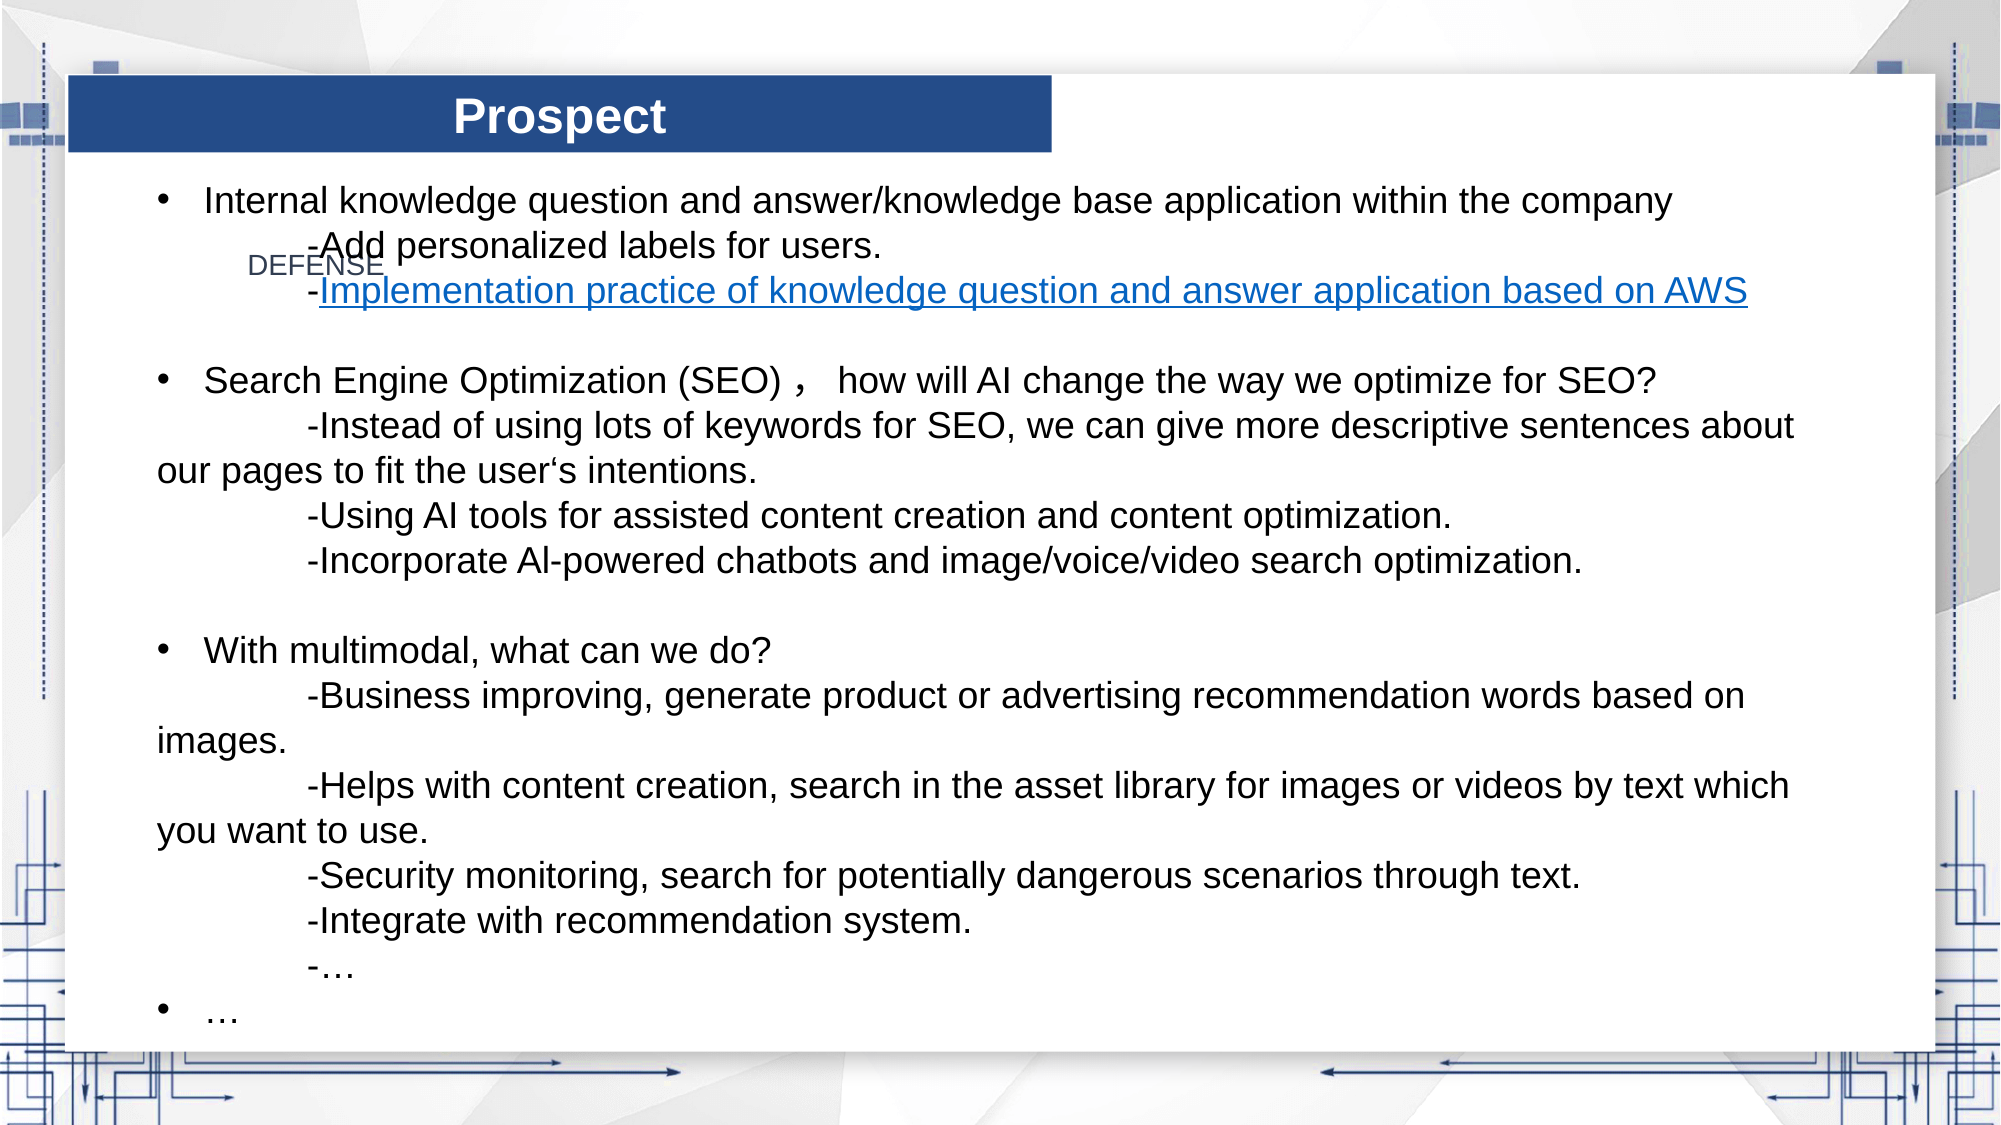

Prospect

Internal knowledge question and answer/knowledge base application within the company
	-Add personalized labels for users.
 	-Implementation practice of knowledge question and answer application based on AWS

Search Engine Optimization (SEO)，how will AI change the way we optimize for SEO?
	-Instead of using lots of keywords for SEO, we can give more descriptive sentences about our pages to fit the user‘s intentions.
	-Using AI tools for assisted content creation and content optimization.
	-Incorporate Al-powered chatbots and image/voice/video search optimization.

With multimodal, what can we do?
	-Business improving, generate product or advertising recommendation words based on images.
	-Helps with content creation, search in the asset library for images or videos by text which you want to use.
	-Security monitoring, search for potentially dangerous scenarios through text.
	-Integrate with recommendation system.
	-…
…